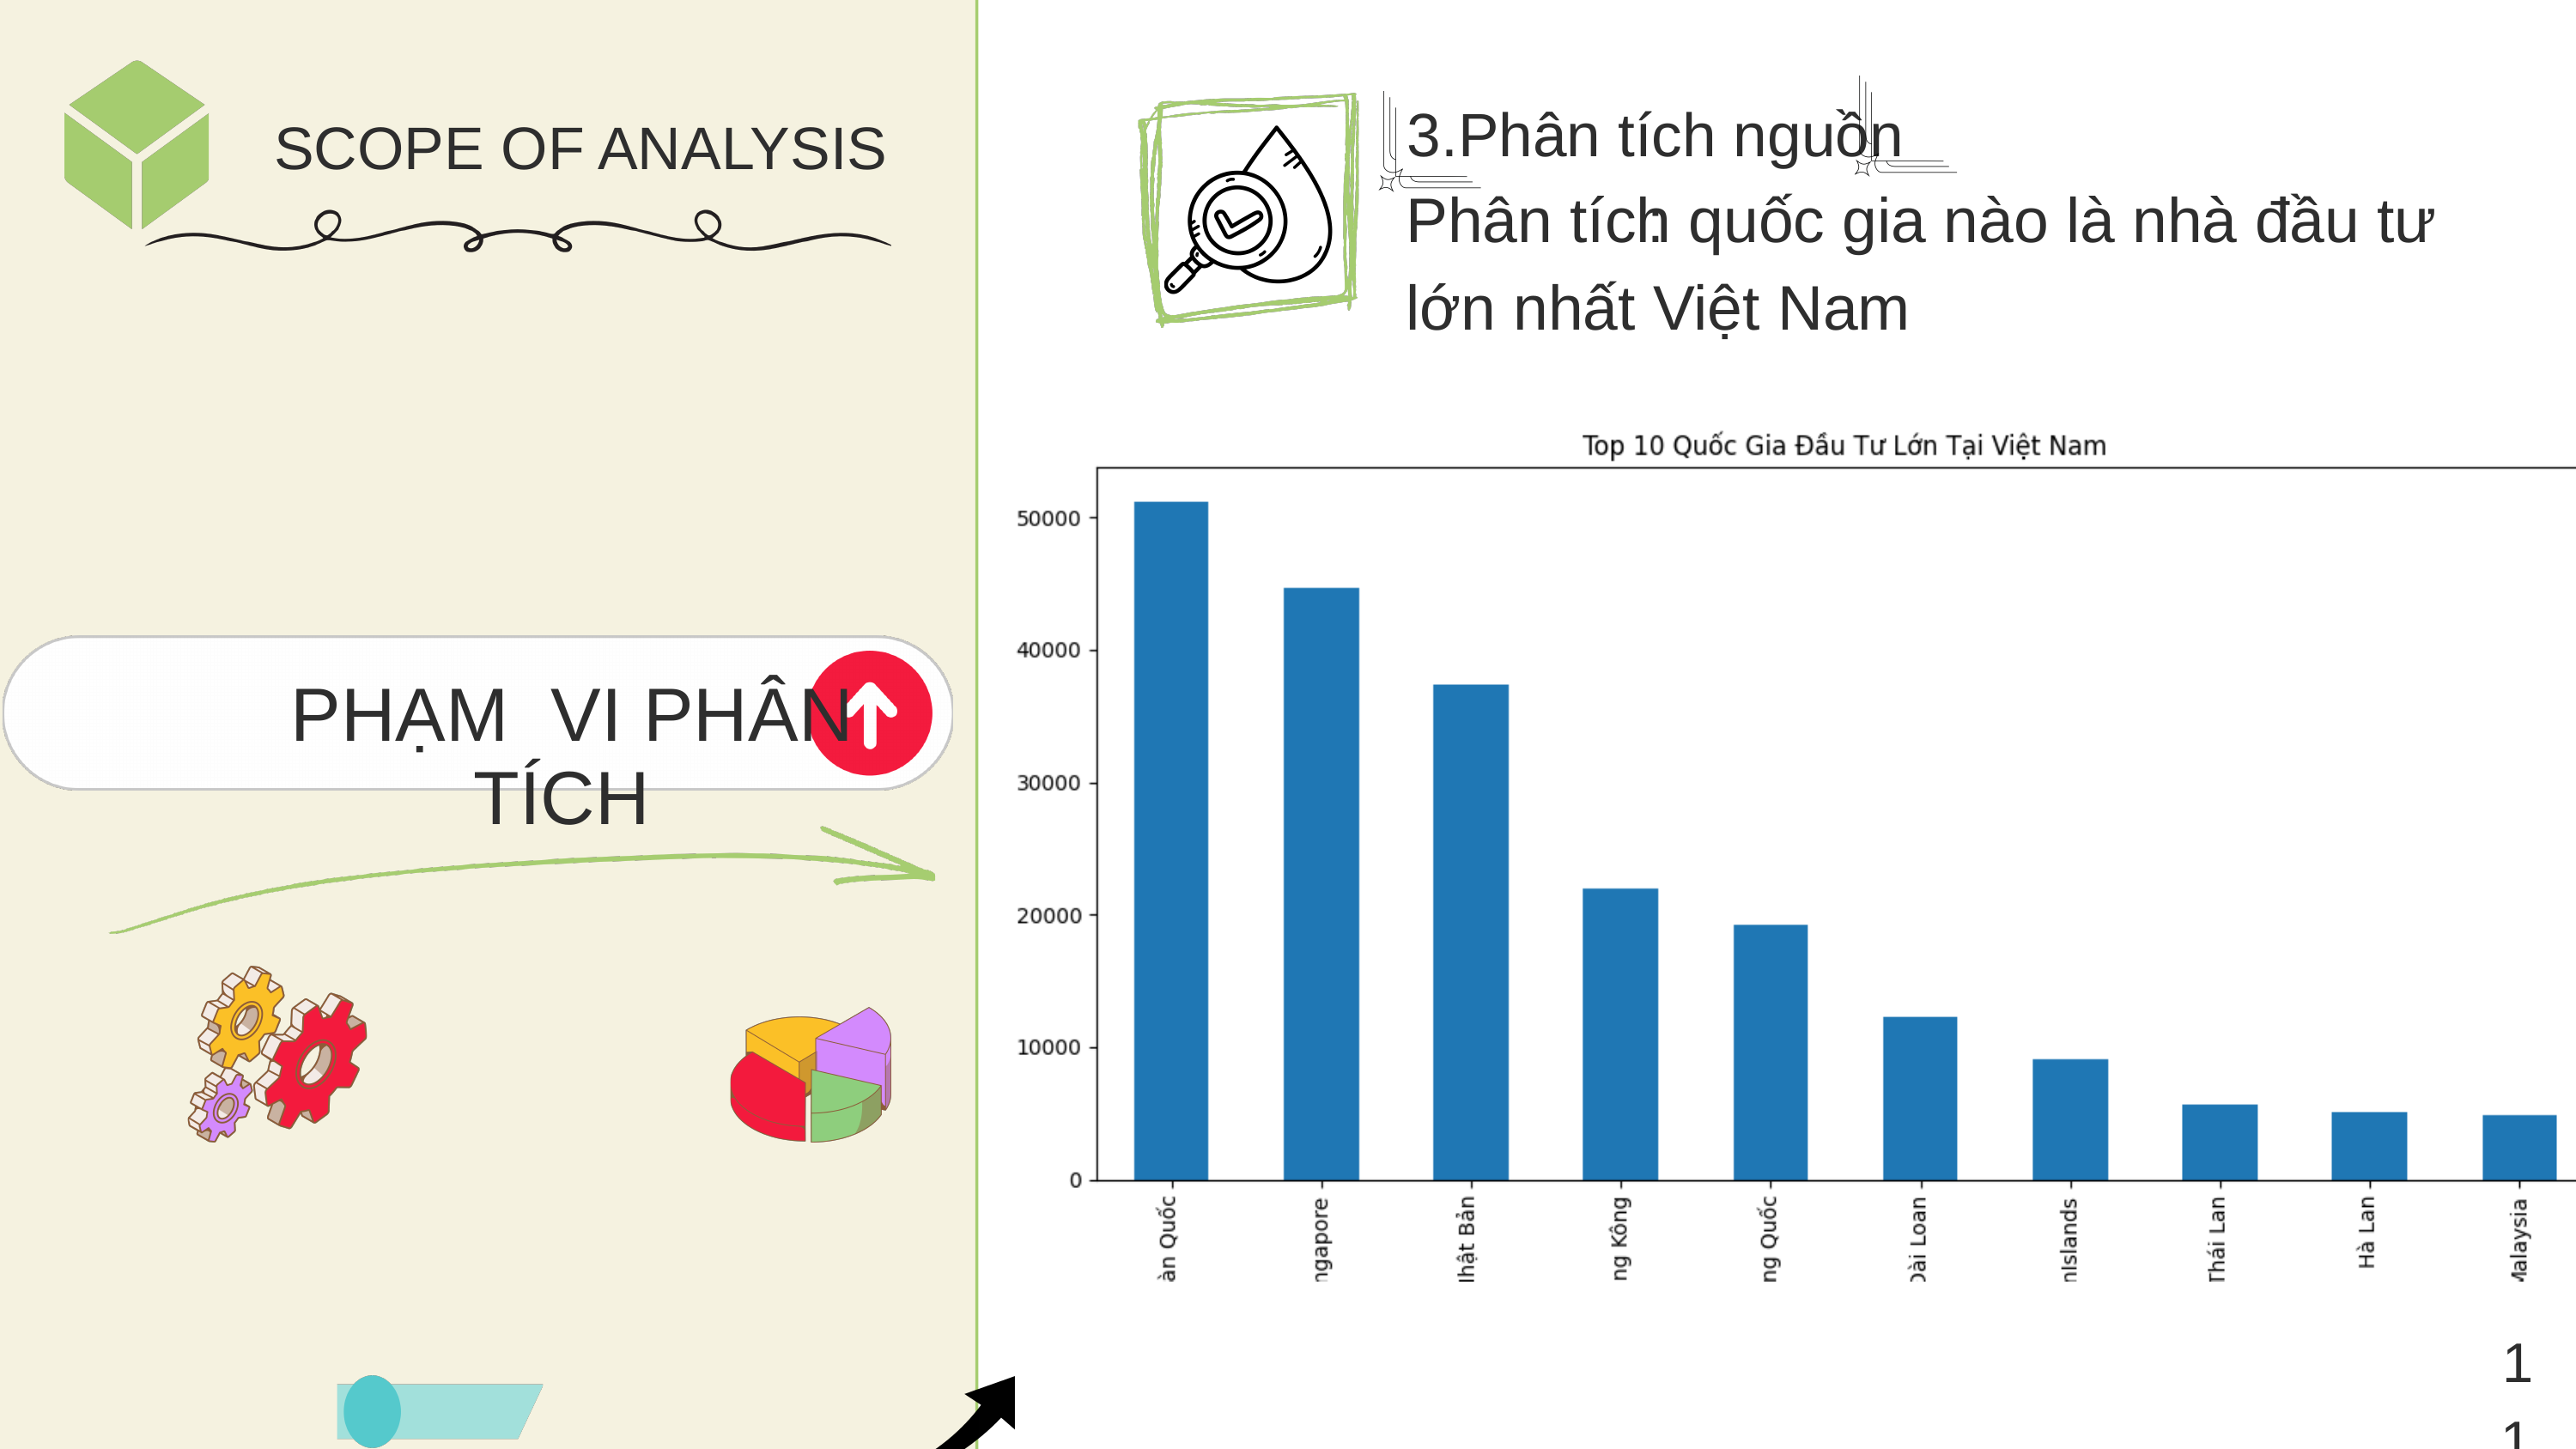

SCOPE OF ANALYSIS

3.Phân tích nguồn :

Phân tích quốc gia nào là nhà đầu tư lớn nhất Việt Nam

PHẠM  VI PHÂN TÍCH

11